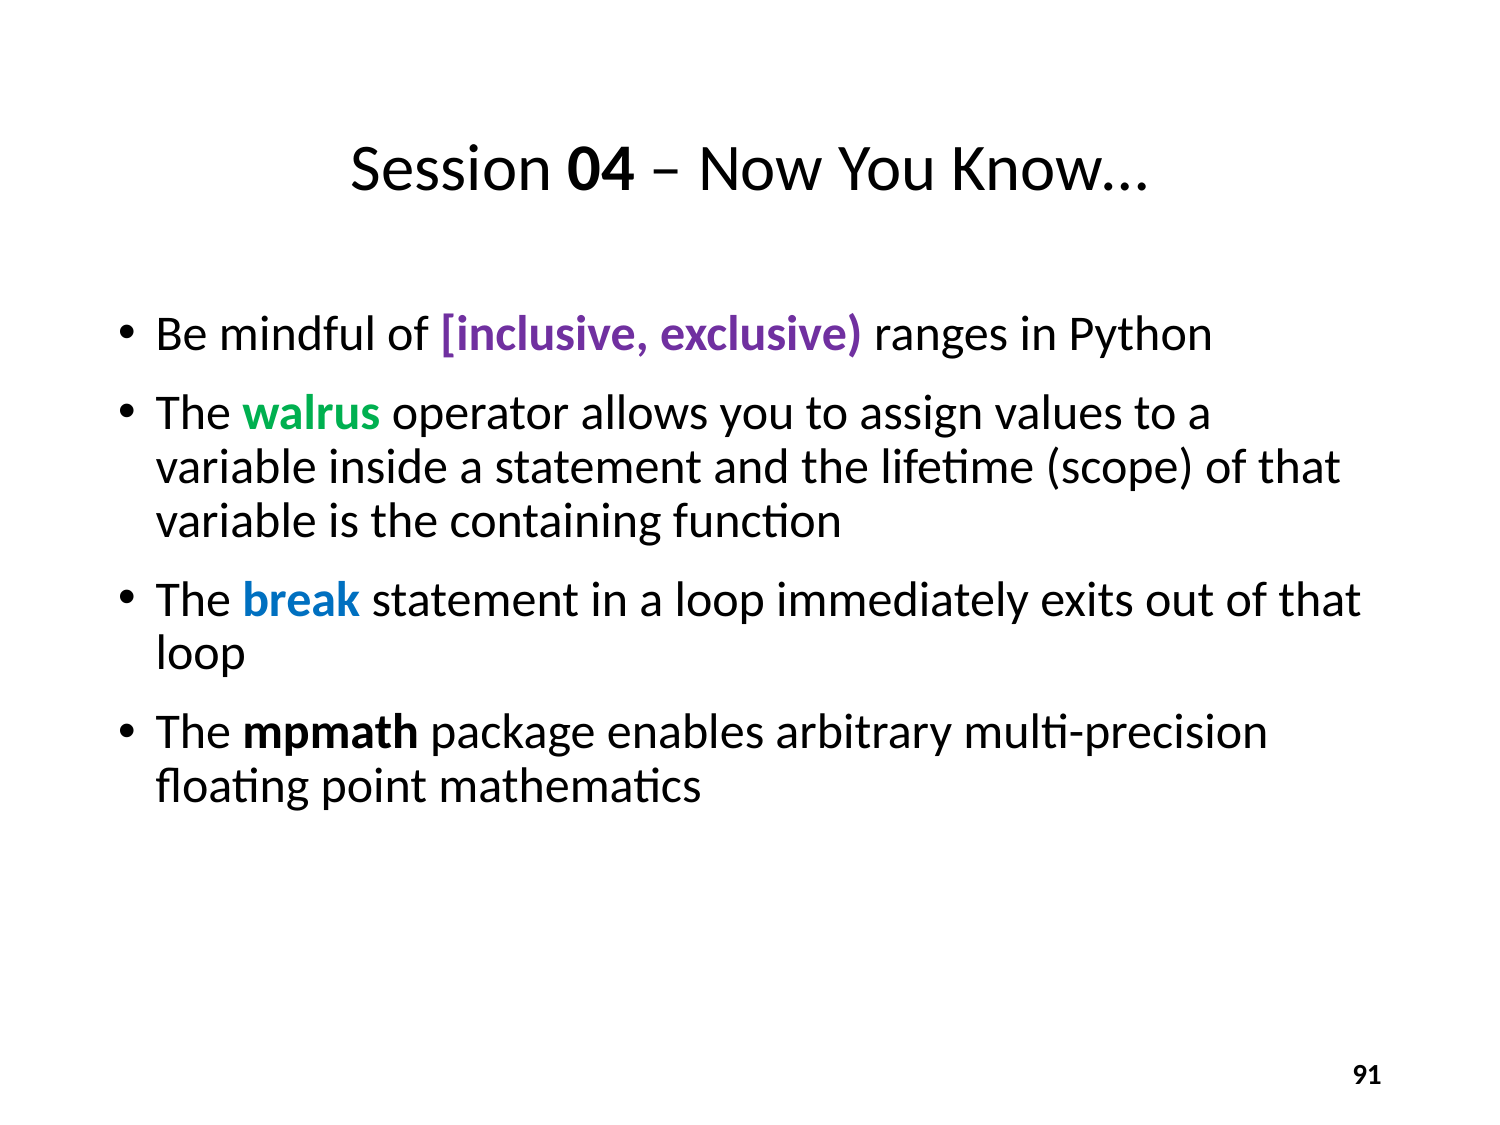

# Session 04 – Now You Know…
Be mindful of [inclusive, exclusive) ranges in Python
The walrus operator allows you to assign values to a variable inside a statement and the lifetime (scope) of that variable is the containing function
The break statement in a loop immediately exits out of that loop
The mpmath package enables arbitrary multi-precision floating point mathematics
91